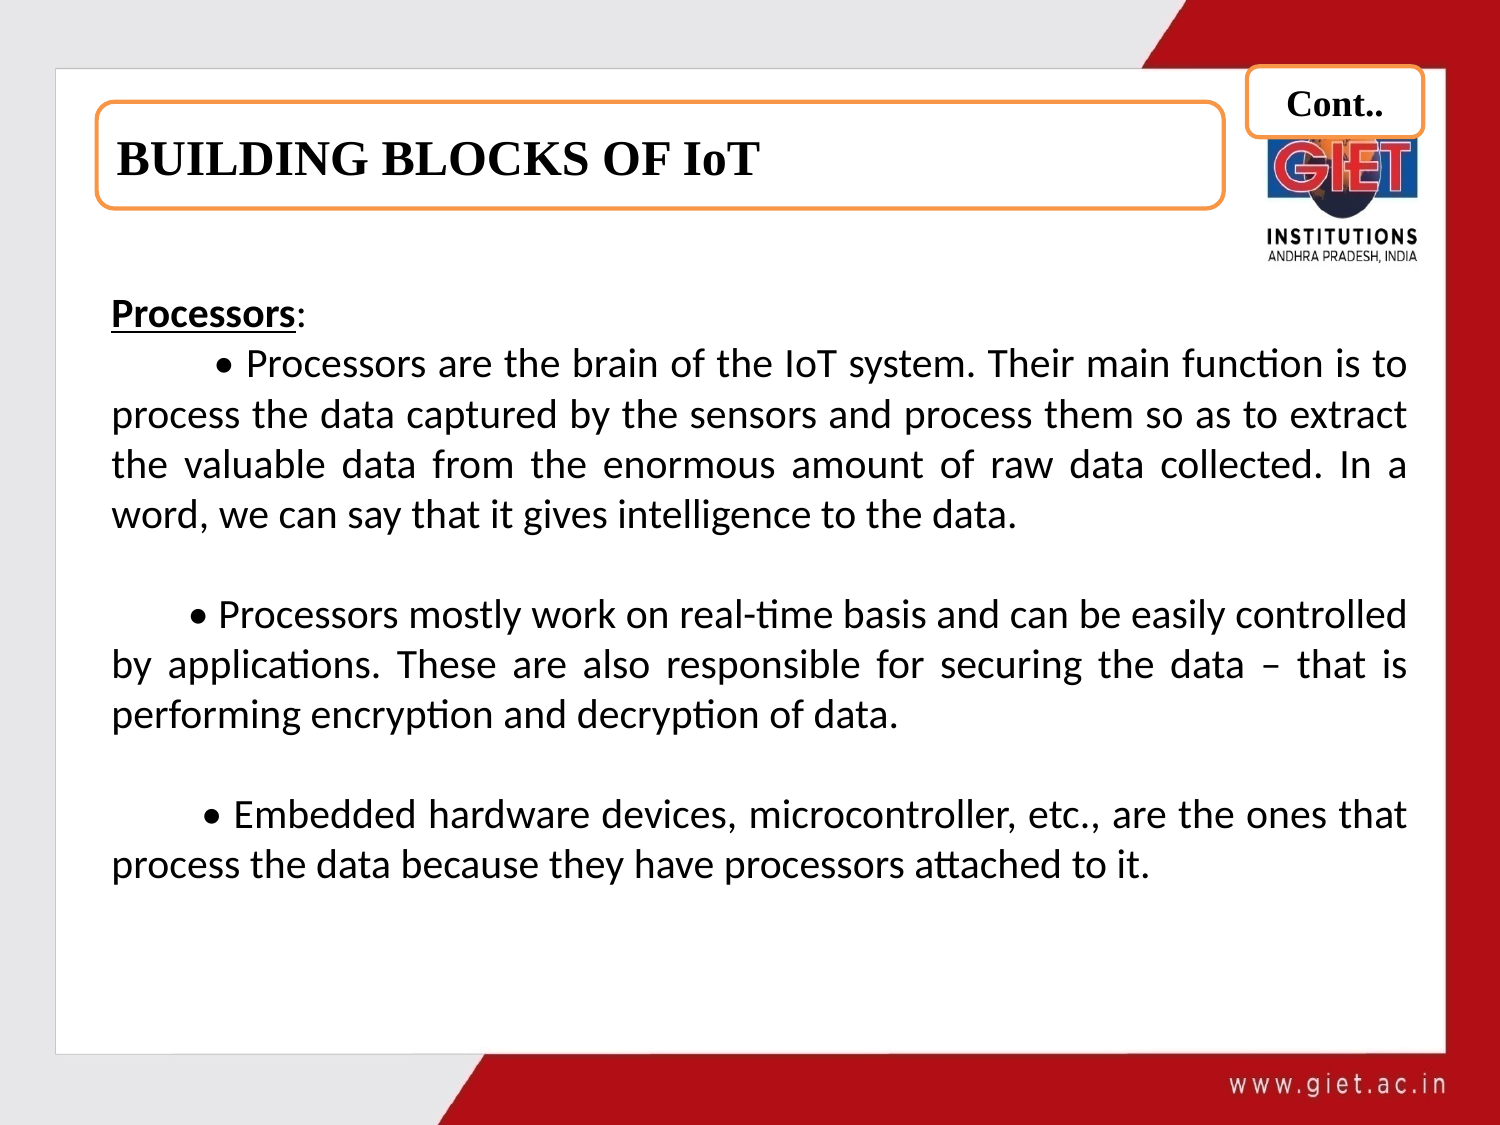

Cont..
BUILDING BLOCKS OF IoT
Processors:
         • Processors are the brain of the IoT system. Their main function is to process the data captured by the sensors and process them so as to extract the valuable data from the enormous amount of raw data collected. In a word, we can say that it gives intelligence to the data.

        • Processors mostly work on real-time basis and can be easily controlled by applications. These are also responsible for securing the data – that is performing encryption and decryption of data.

        • Embedded hardware devices, microcontroller, etc., are the ones that process the data because they have processors attached to it.